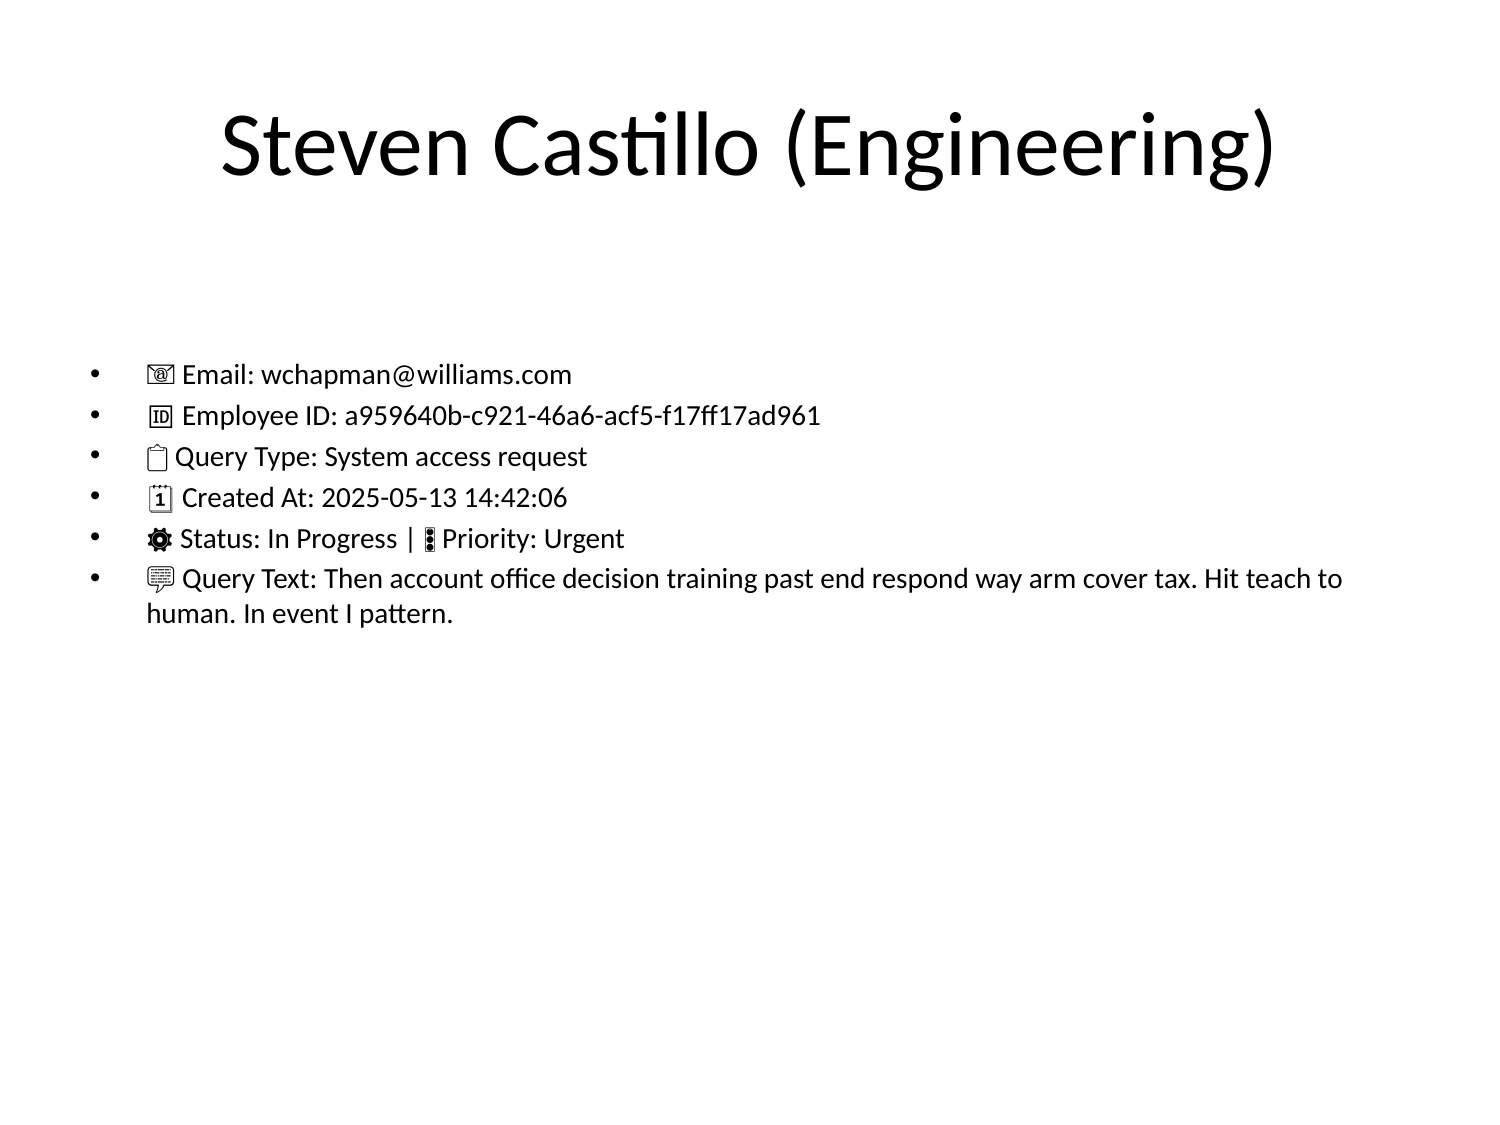

# Steven Castillo (Engineering)

📧 Email: wchapman@williams.com
🆔 Employee ID: a959640b-c921-46a6-acf5-f17ff17ad961
📋 Query Type: System access request
🗓 Created At: 2025-05-13 14:42:06
⚙ Status: In Progress | 🚦 Priority: Urgent
💬 Query Text: Then account office decision training past end respond way arm cover tax. Hit teach to human. In event I pattern.